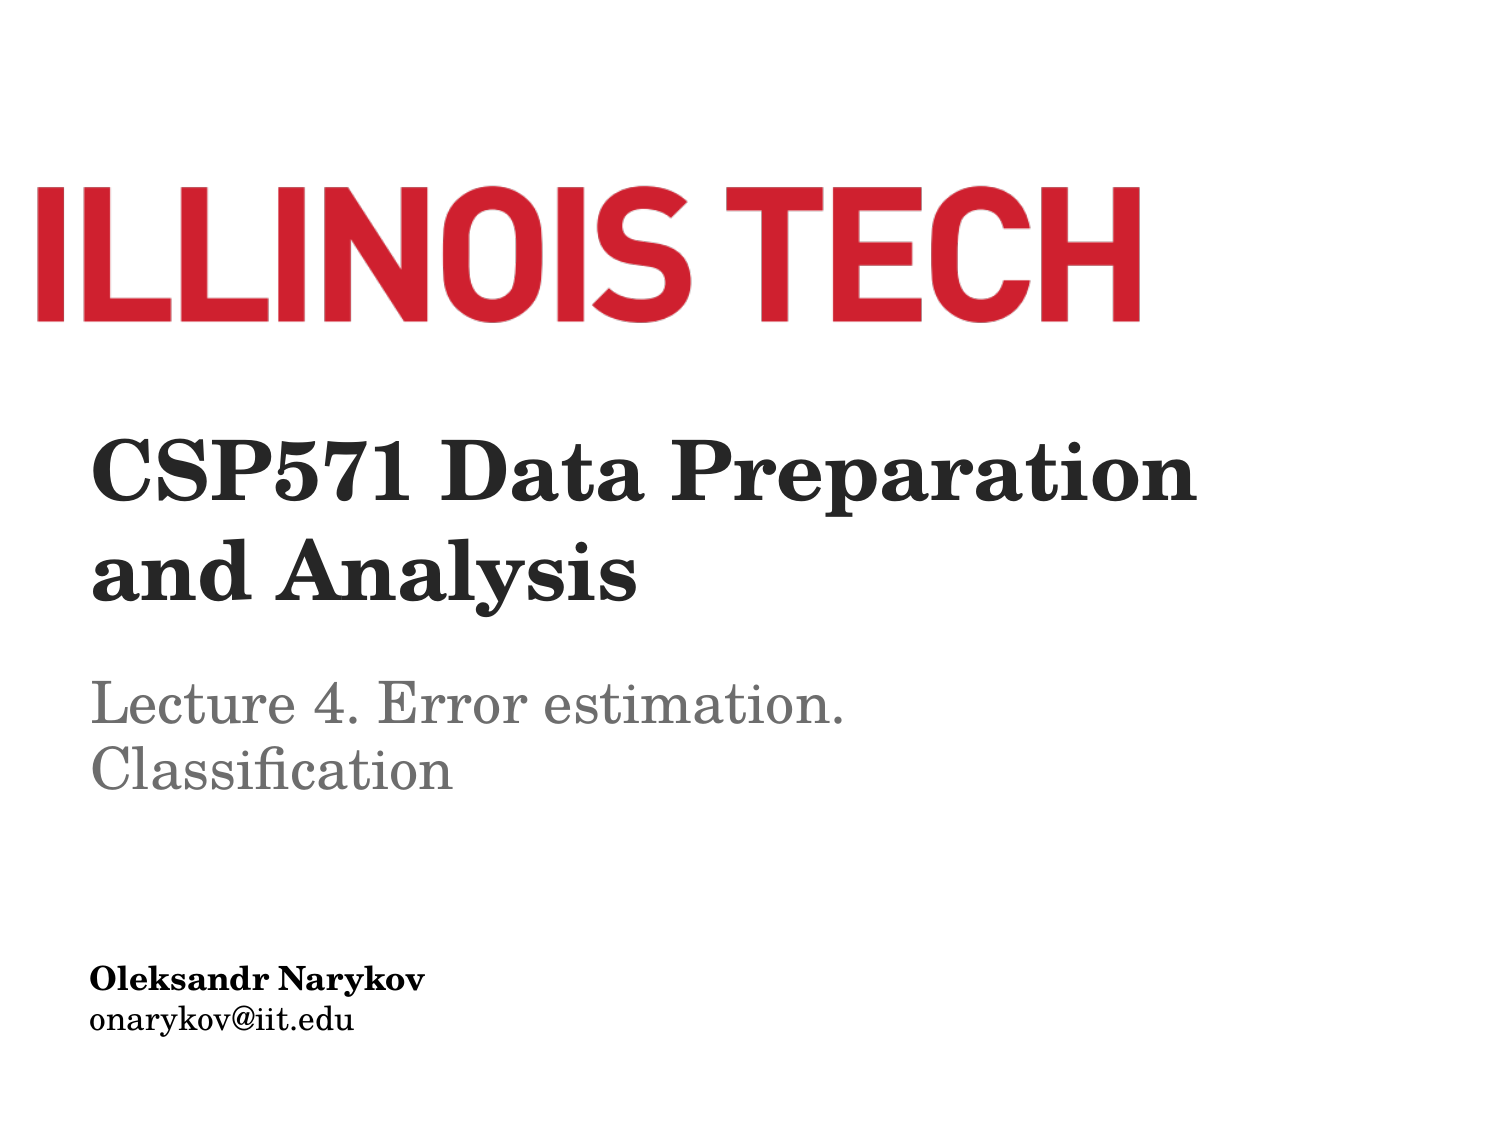

# CSP571 Data Preparation and Analysis
Lecture 4. Error estimation. Classification
Oleksandr Narykov
onarykov@iit.edu